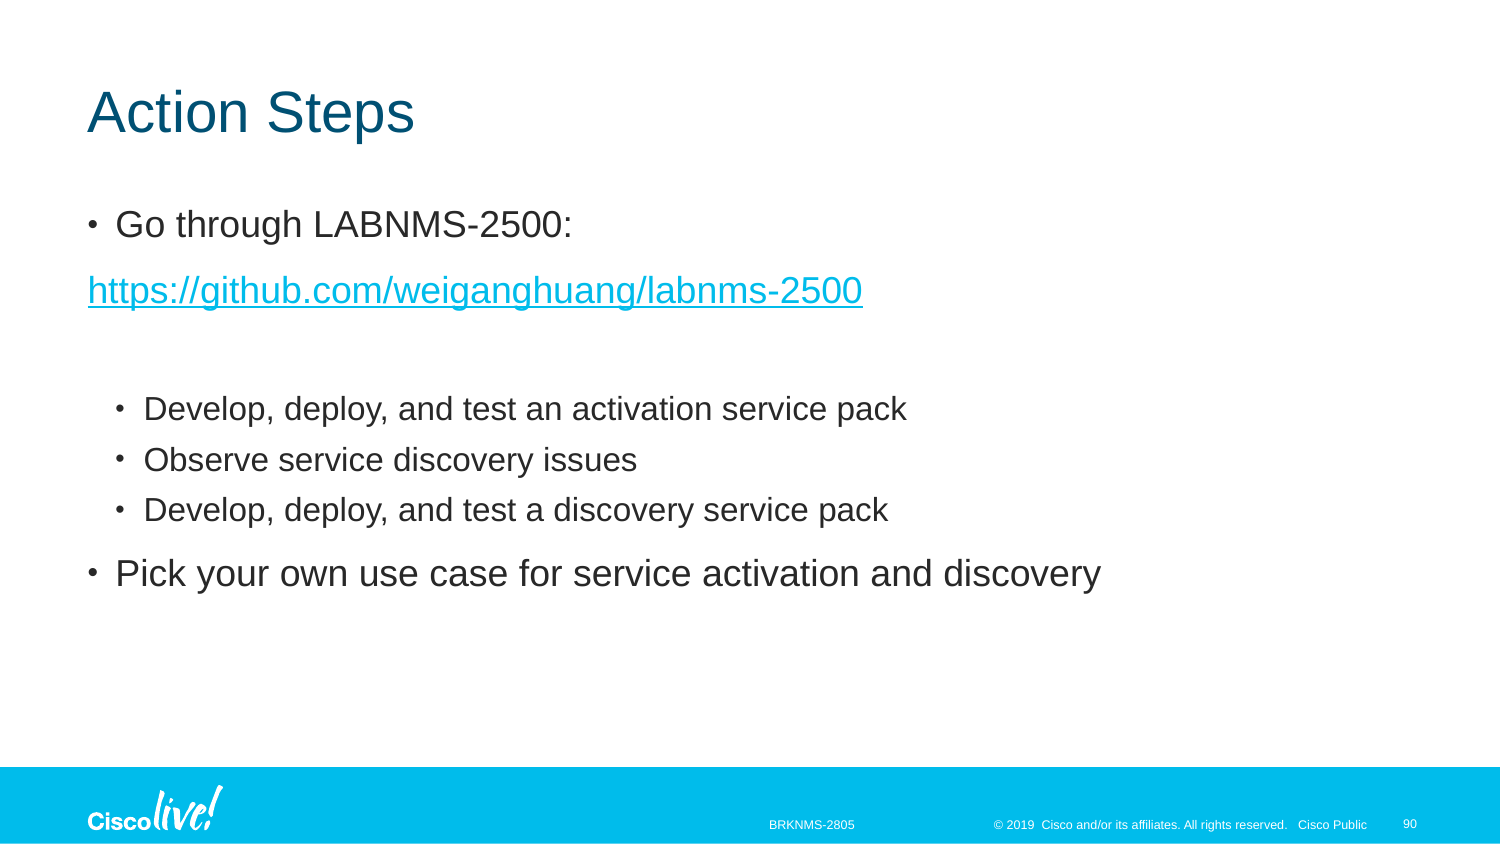

# Action Steps
Go through LABNMS-2500:
https://github.com/weiganghuang/labnms-2500

Develop, deploy, and test an activation service pack
Observe service discovery issues
Develop, deploy, and test a discovery service pack
Pick your own use case for service activation and discovery

90